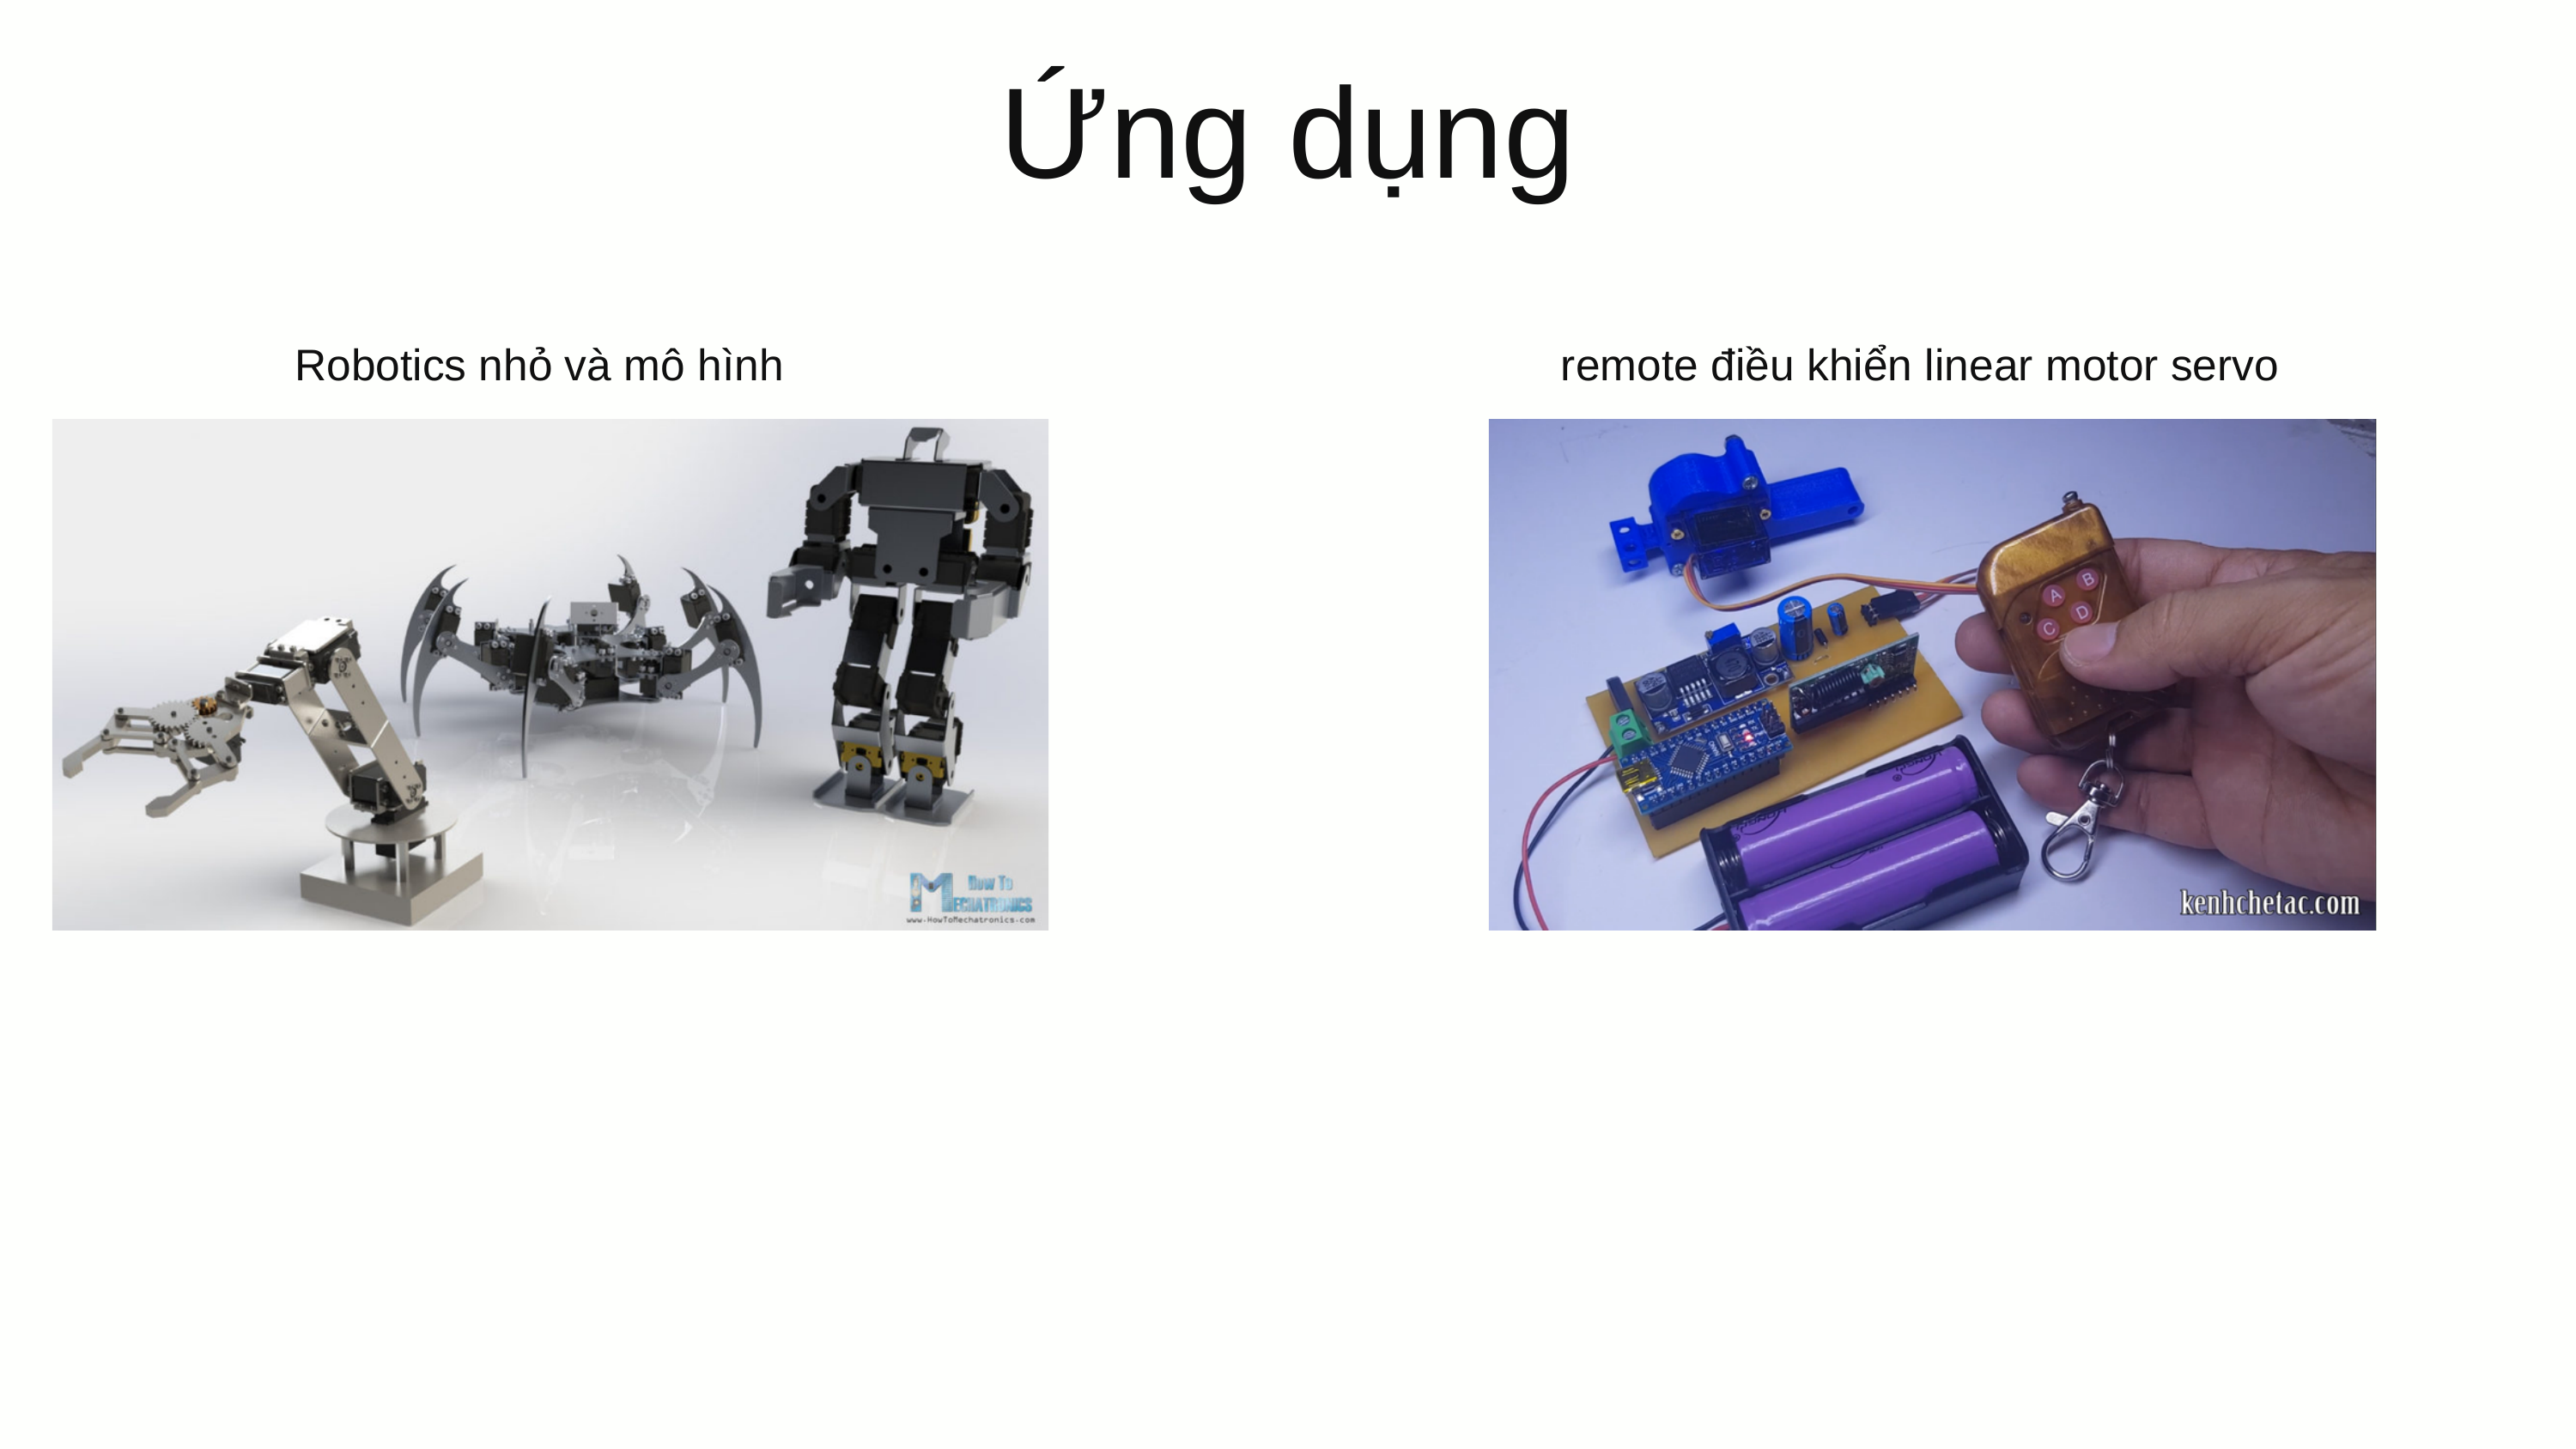

Ứng dụng
Robotics nhỏ và mô hình

remote điều khiển linear motor servo